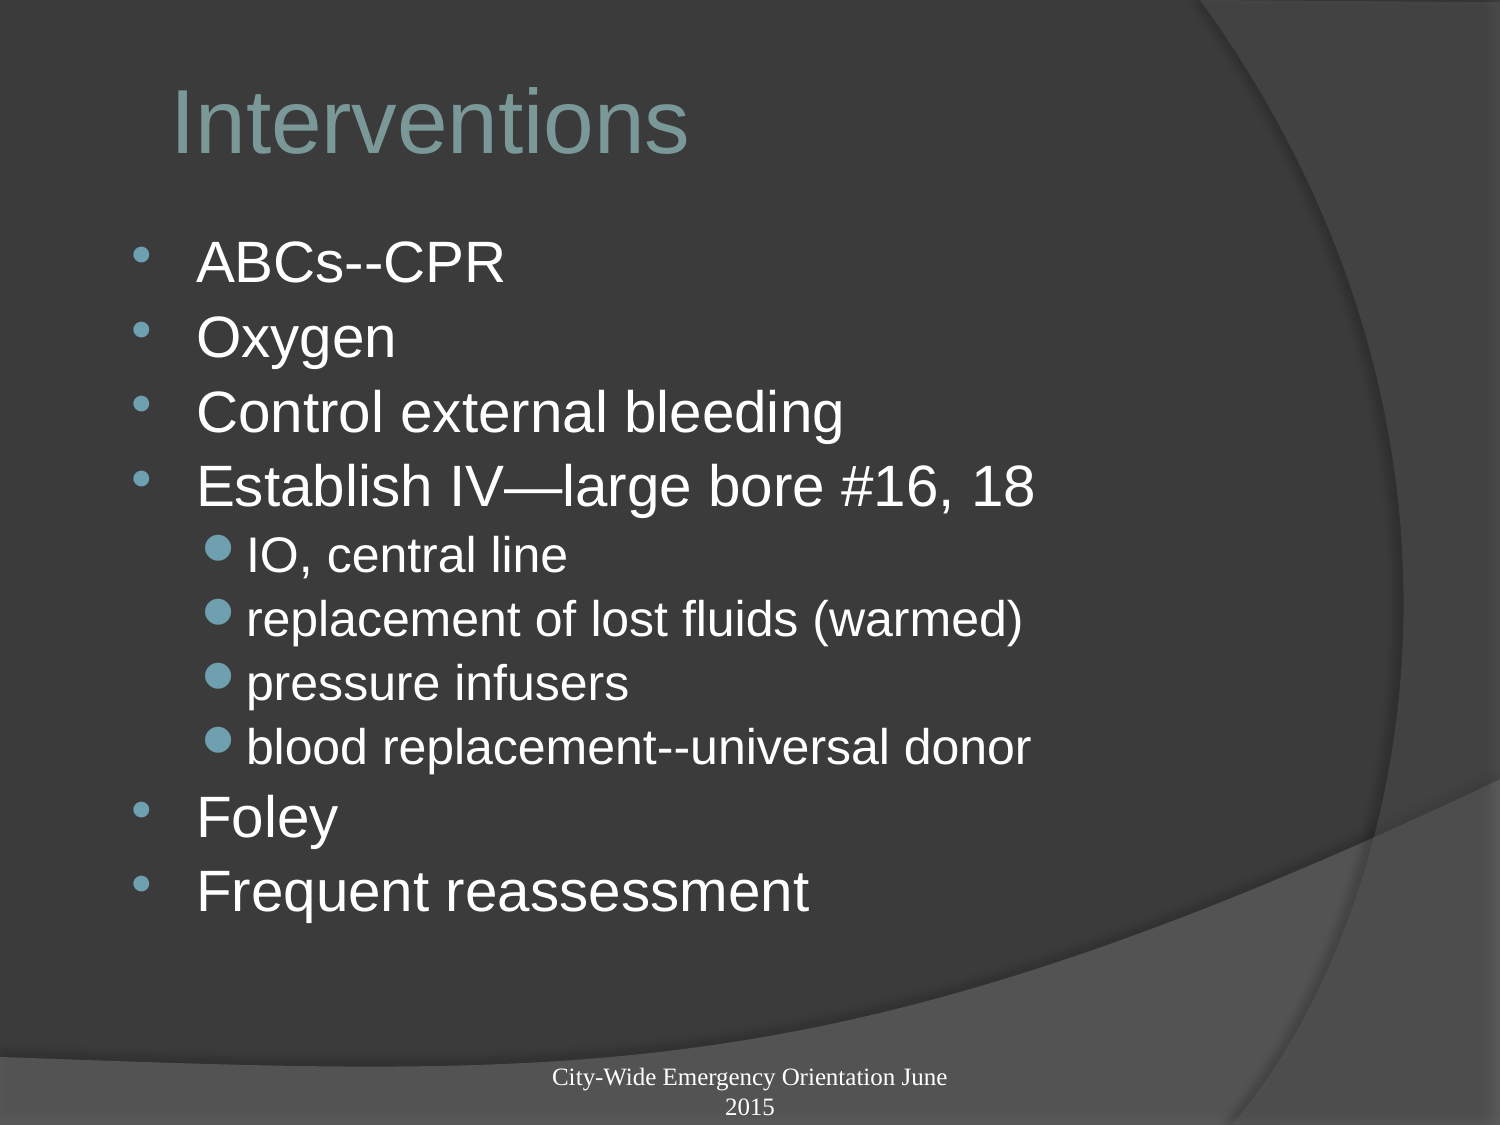

# Interventions
ABCs--CPR
Oxygen
Control external bleeding
Establish IV—large bore #16, 18
IO, central line
replacement of lost fluids (warmed)
pressure infusers
blood replacement--universal donor
Foley
Frequent reassessment

City-Wide Emergency Orientation June 2015